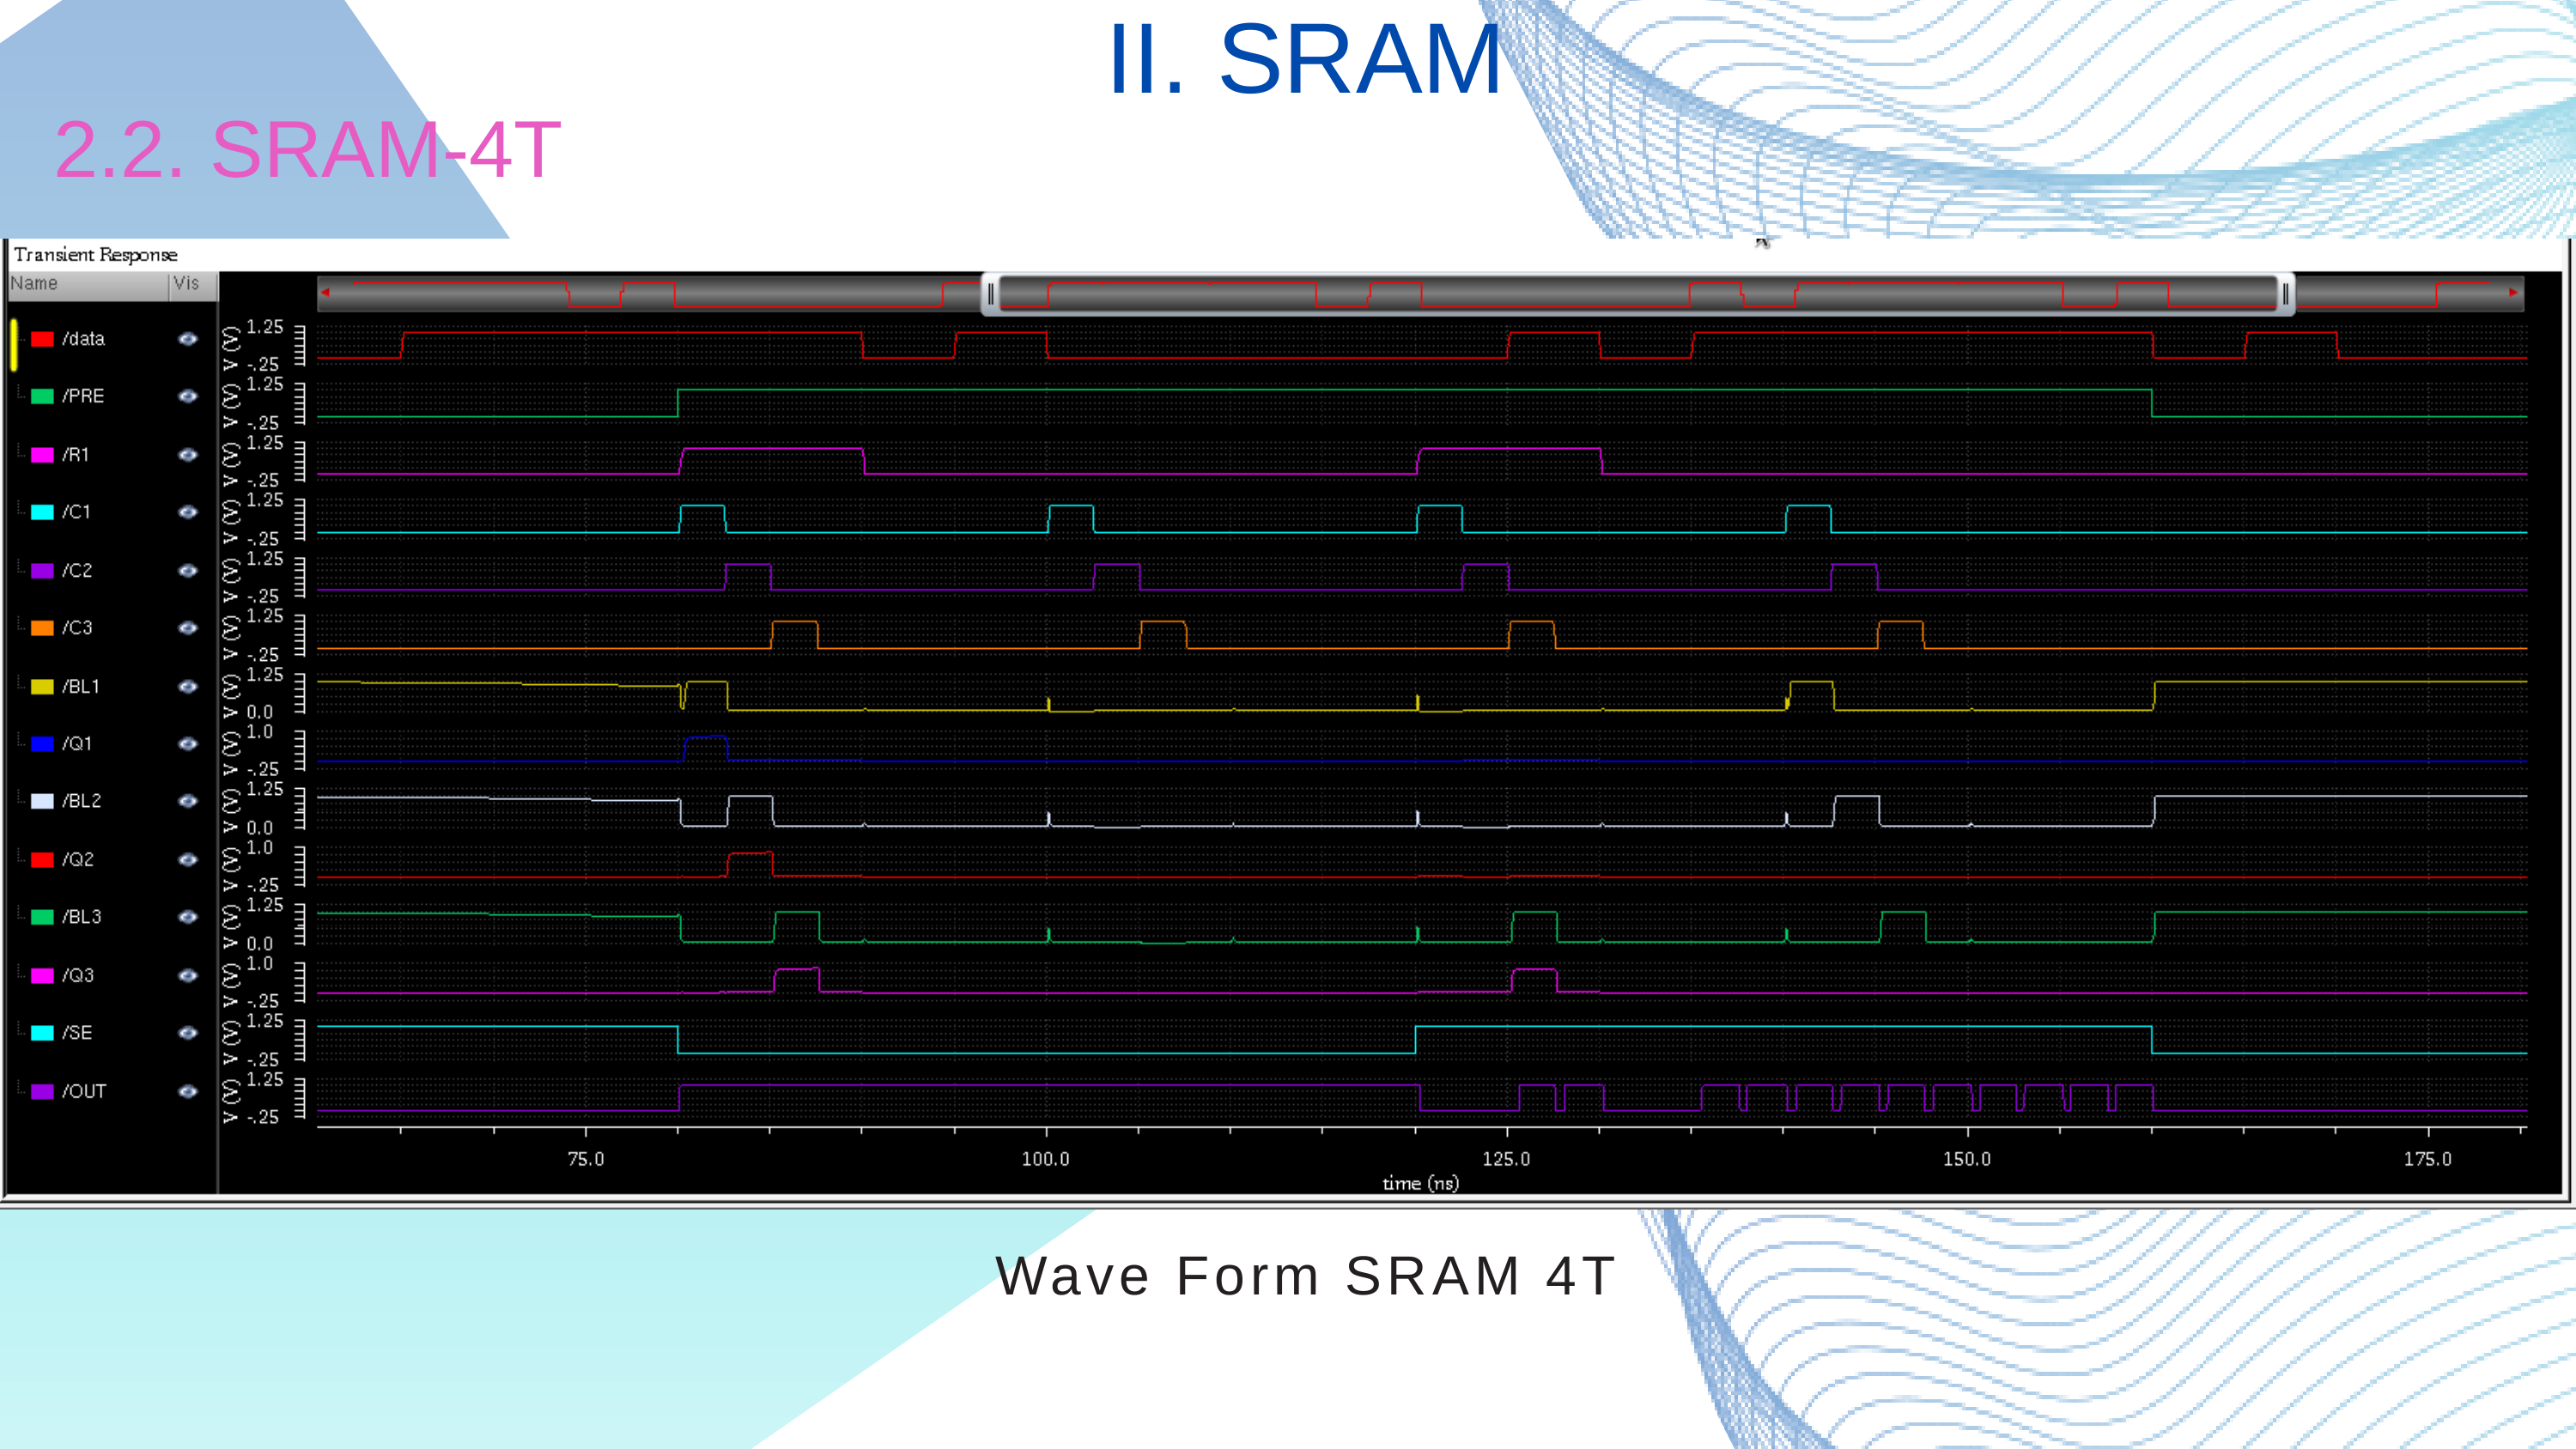

2.2. SRAM-4T
II. SRAM

Wave Form SRAM 4T